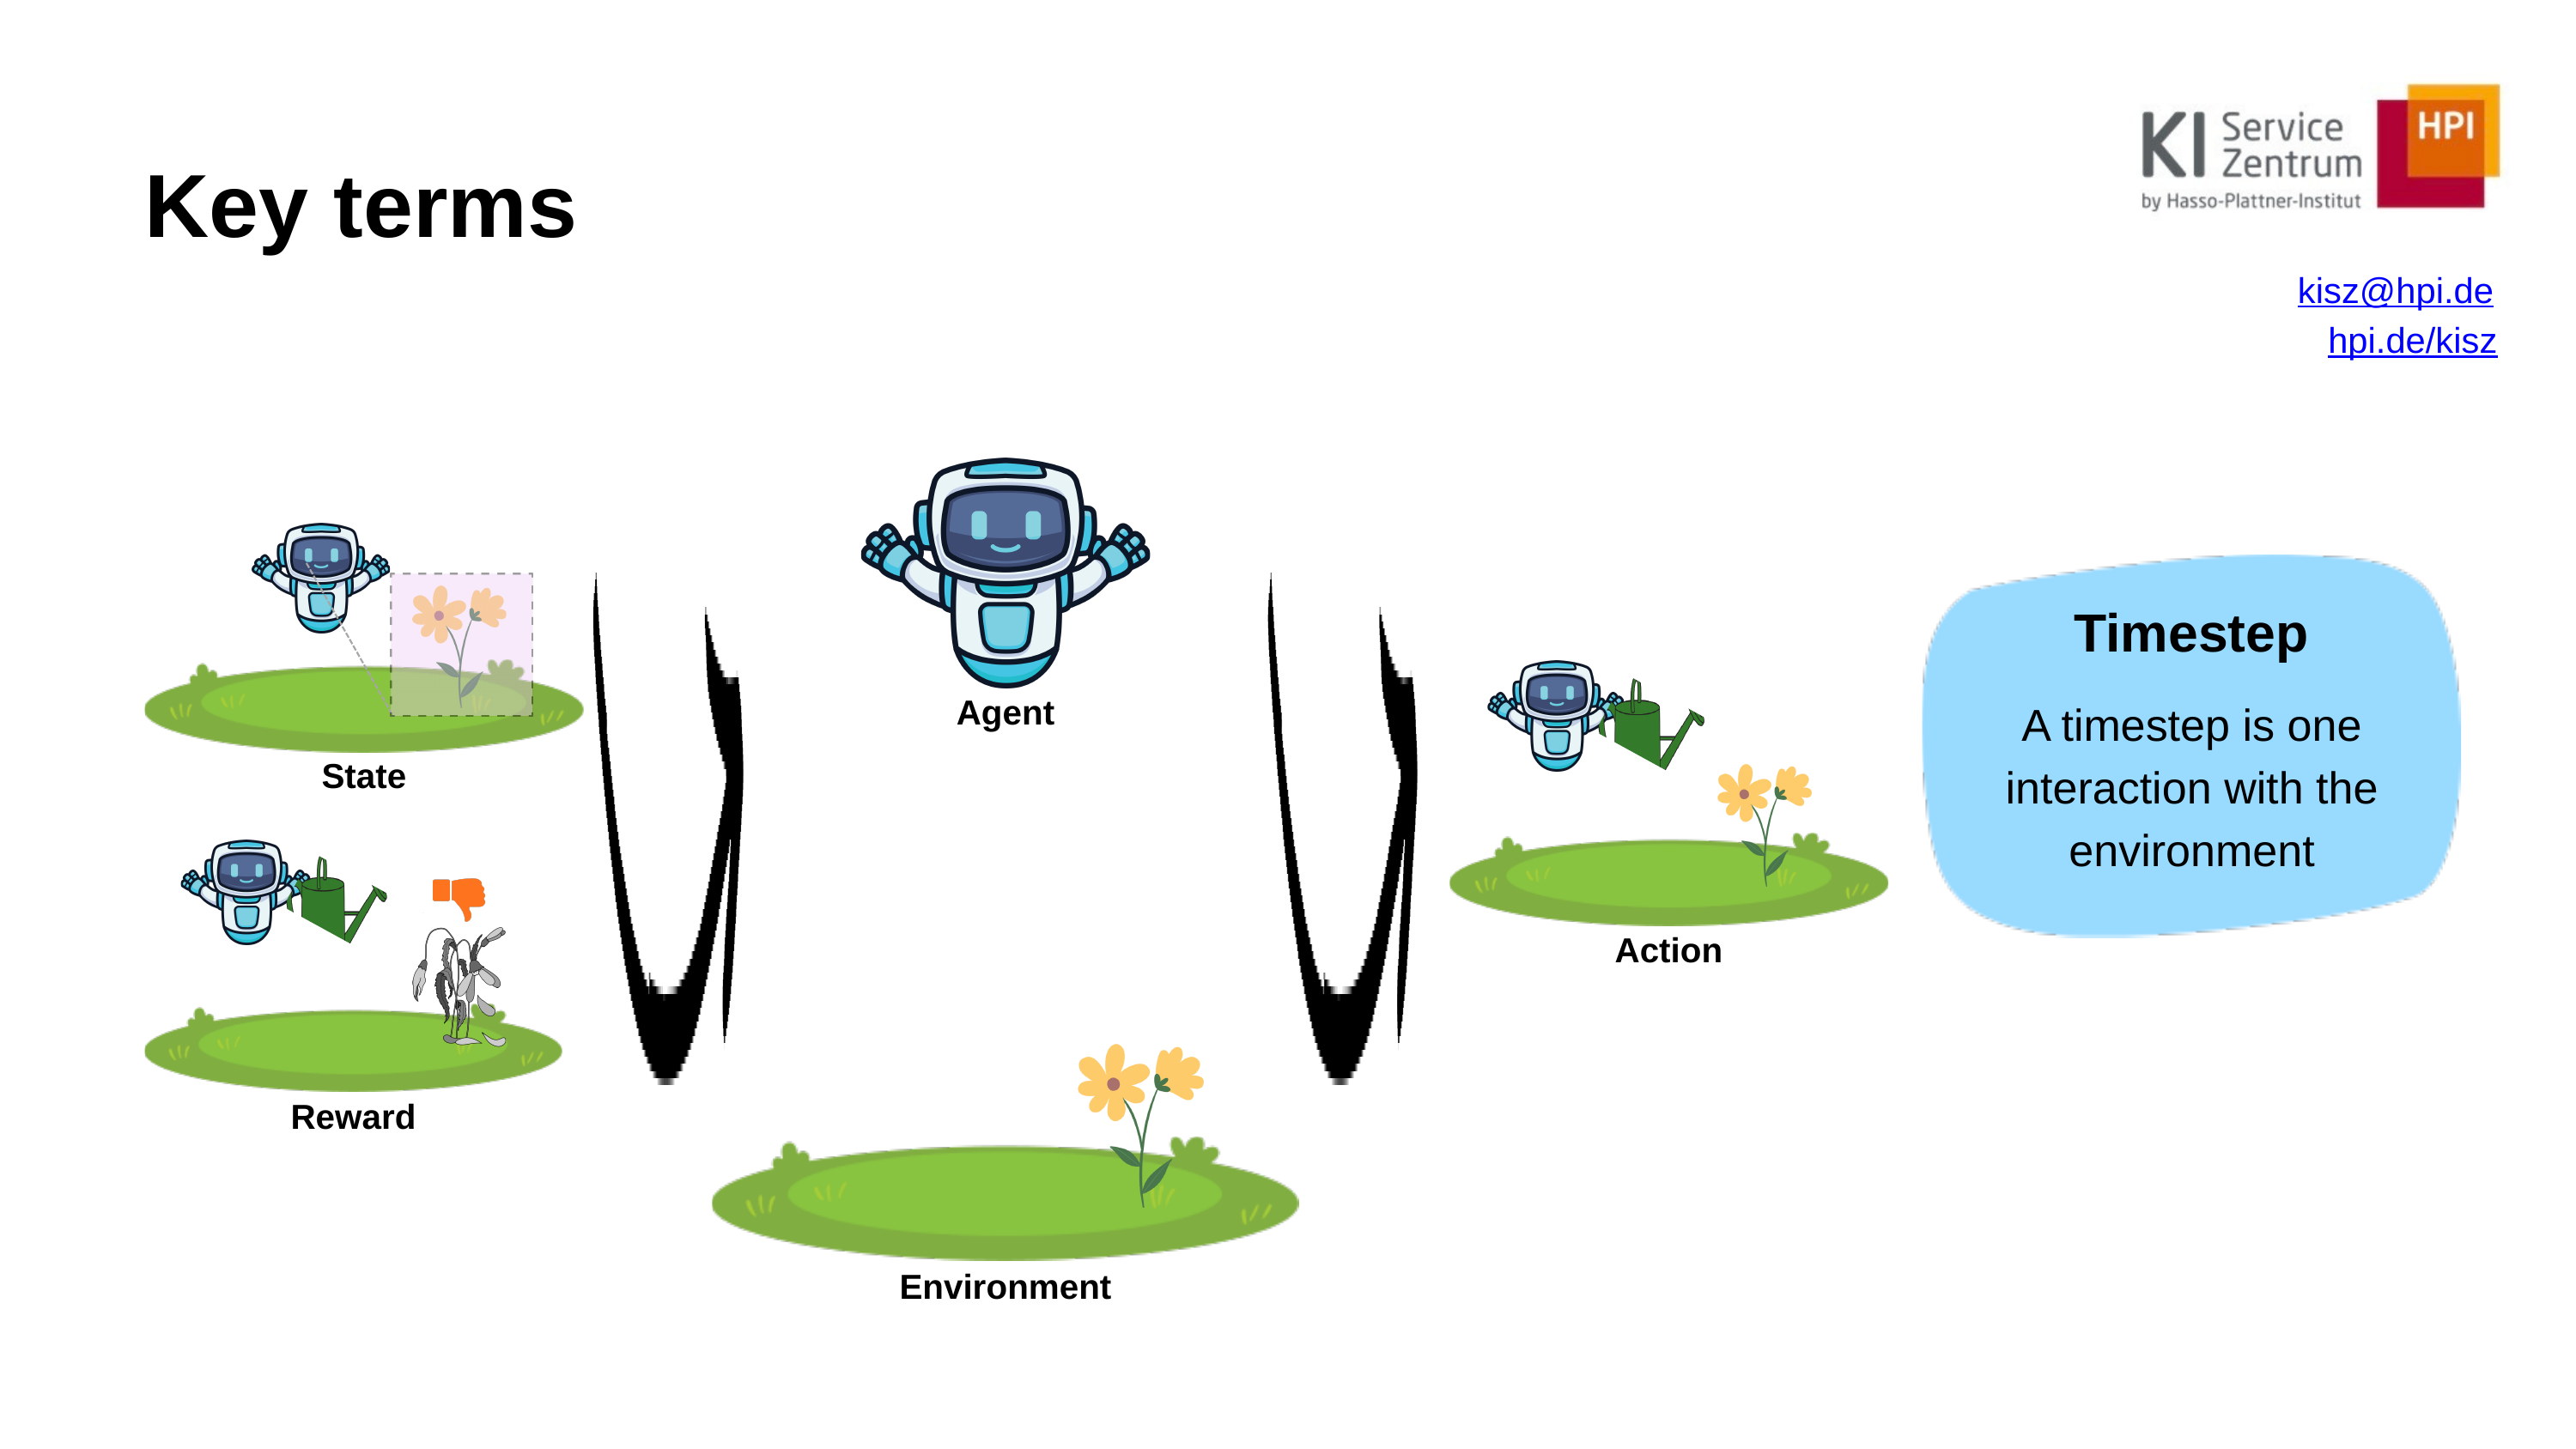

Key terms
kisz@hpi.de
hpi.de/kisz

Agent

State

Action

Reward

Environment

Timestep
A timestep is one interaction with the environment